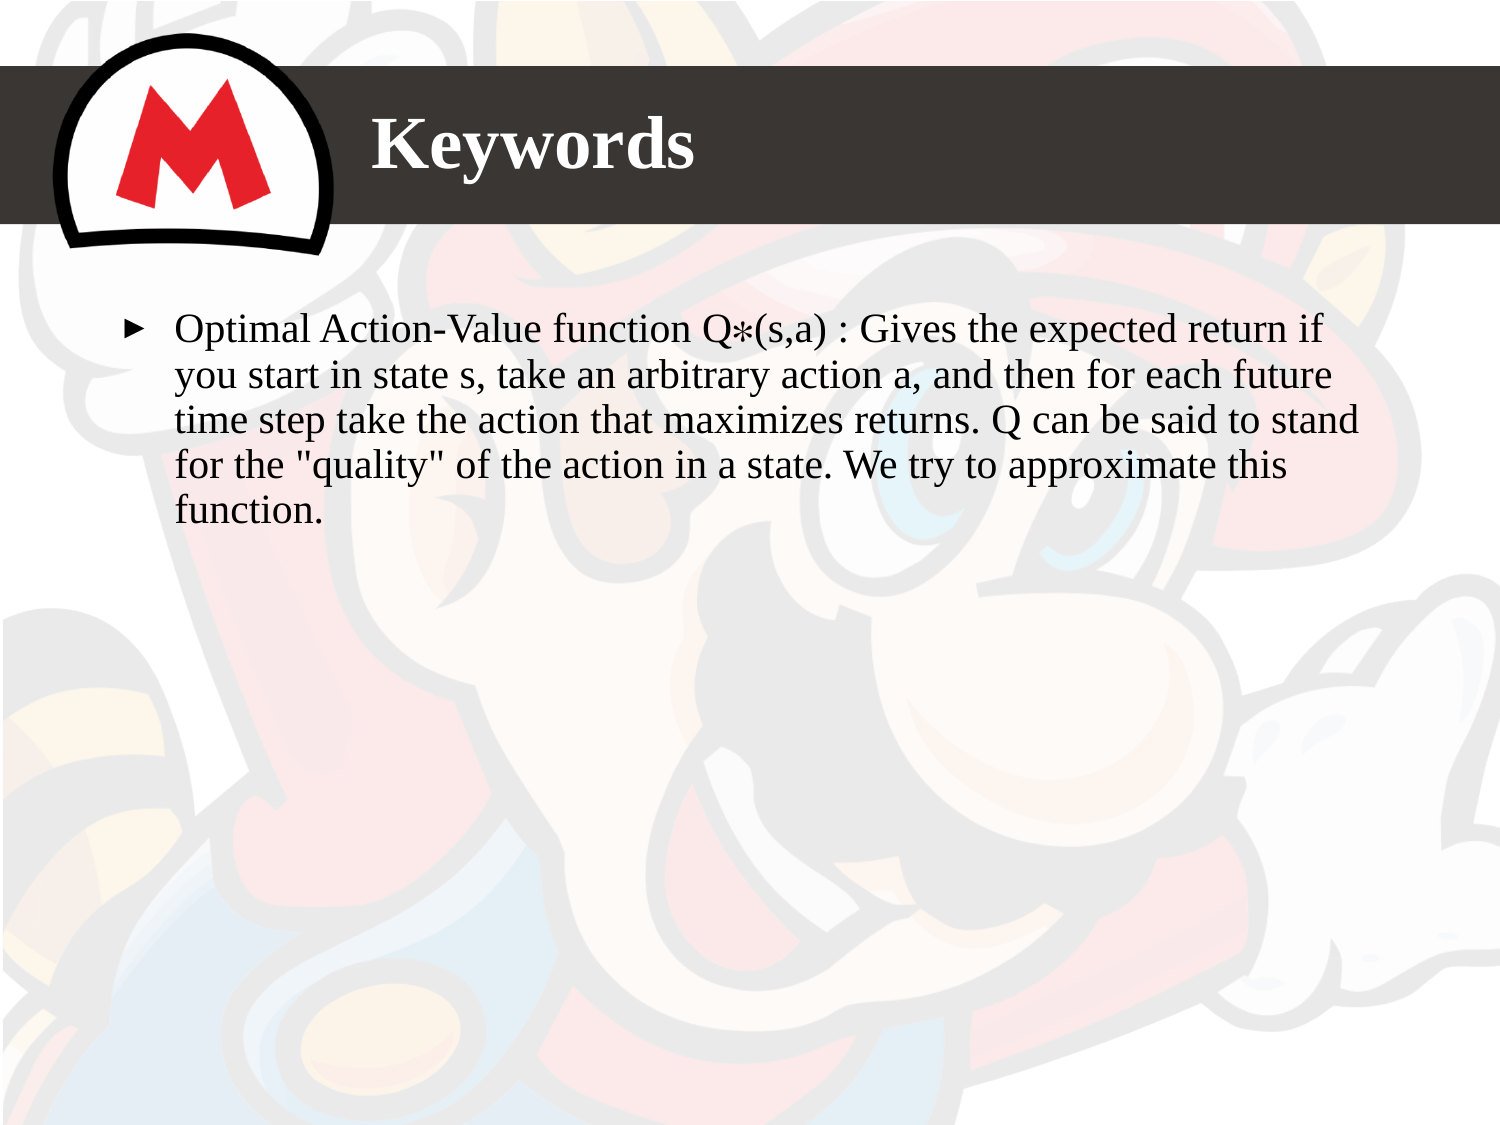

# Keywords
Optimal Action-Value function Q∗(s,a) : Gives the expected return if you start in state s, take an arbitrary action a, and then for each future time step take the action that maximizes returns. Q can be said to stand for the "quality" of the action in a state. We try to approximate this function.